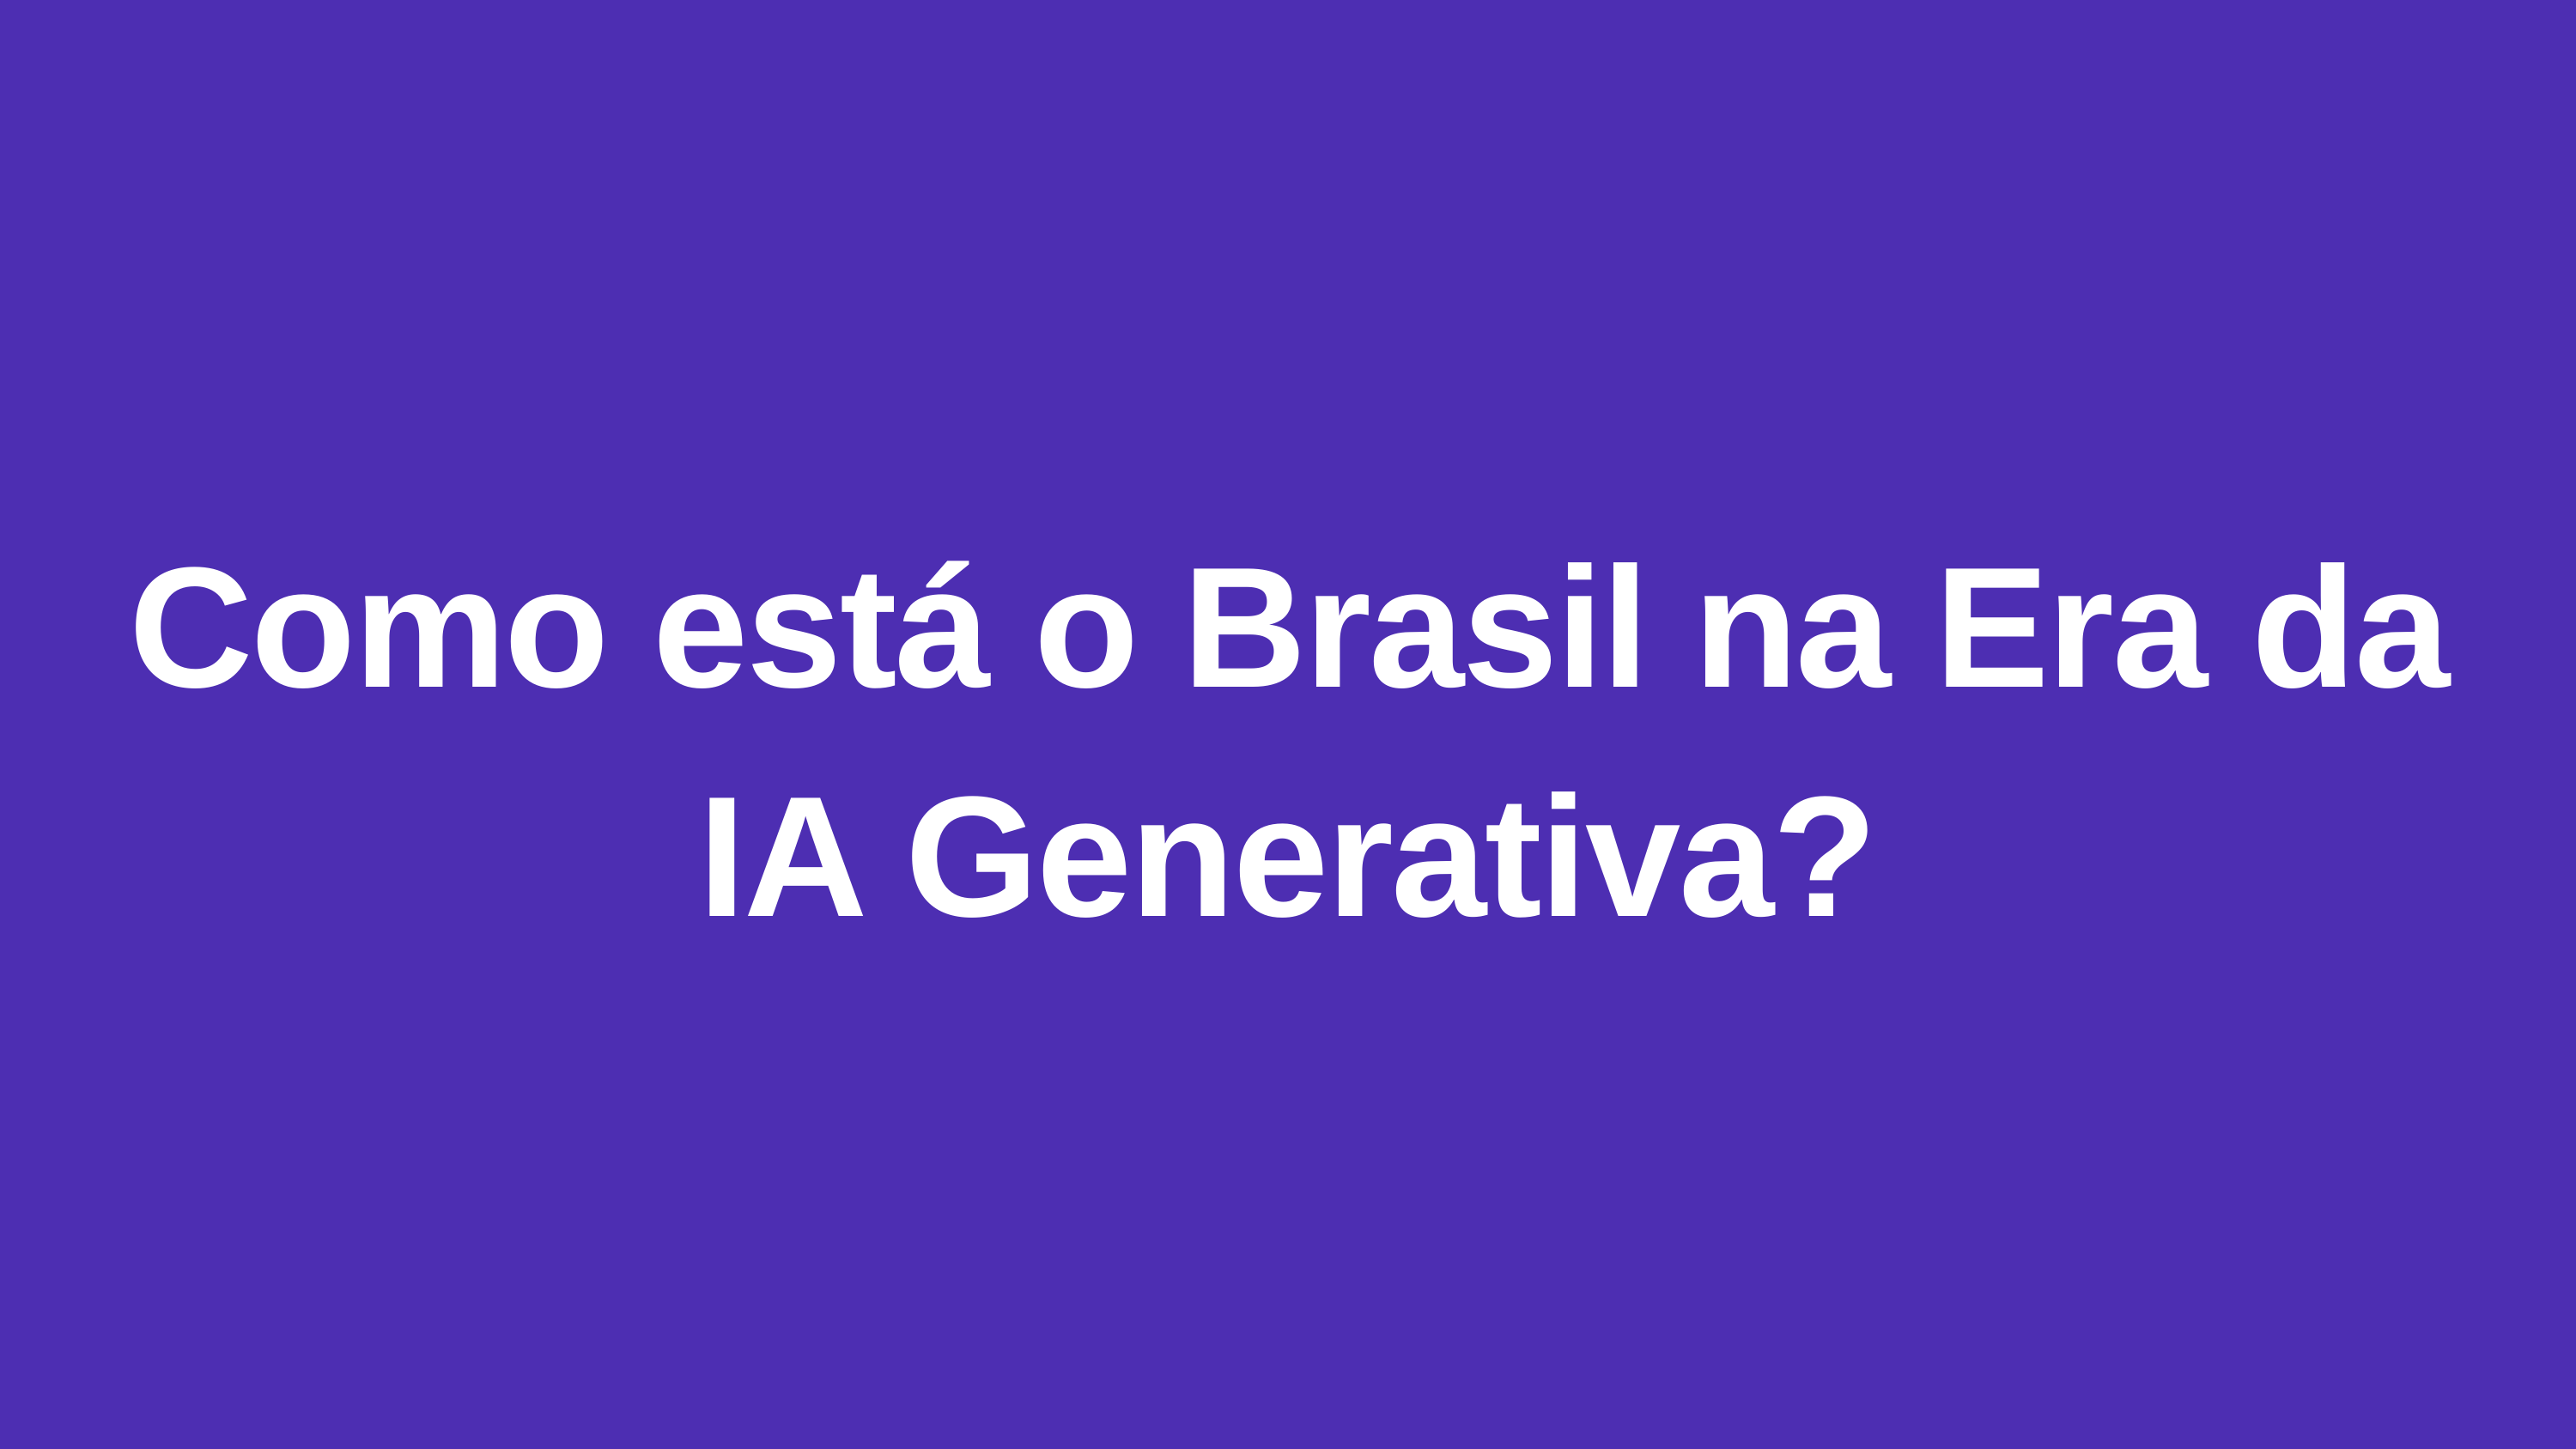

Como está o Brasil na Era da IA Generativa?